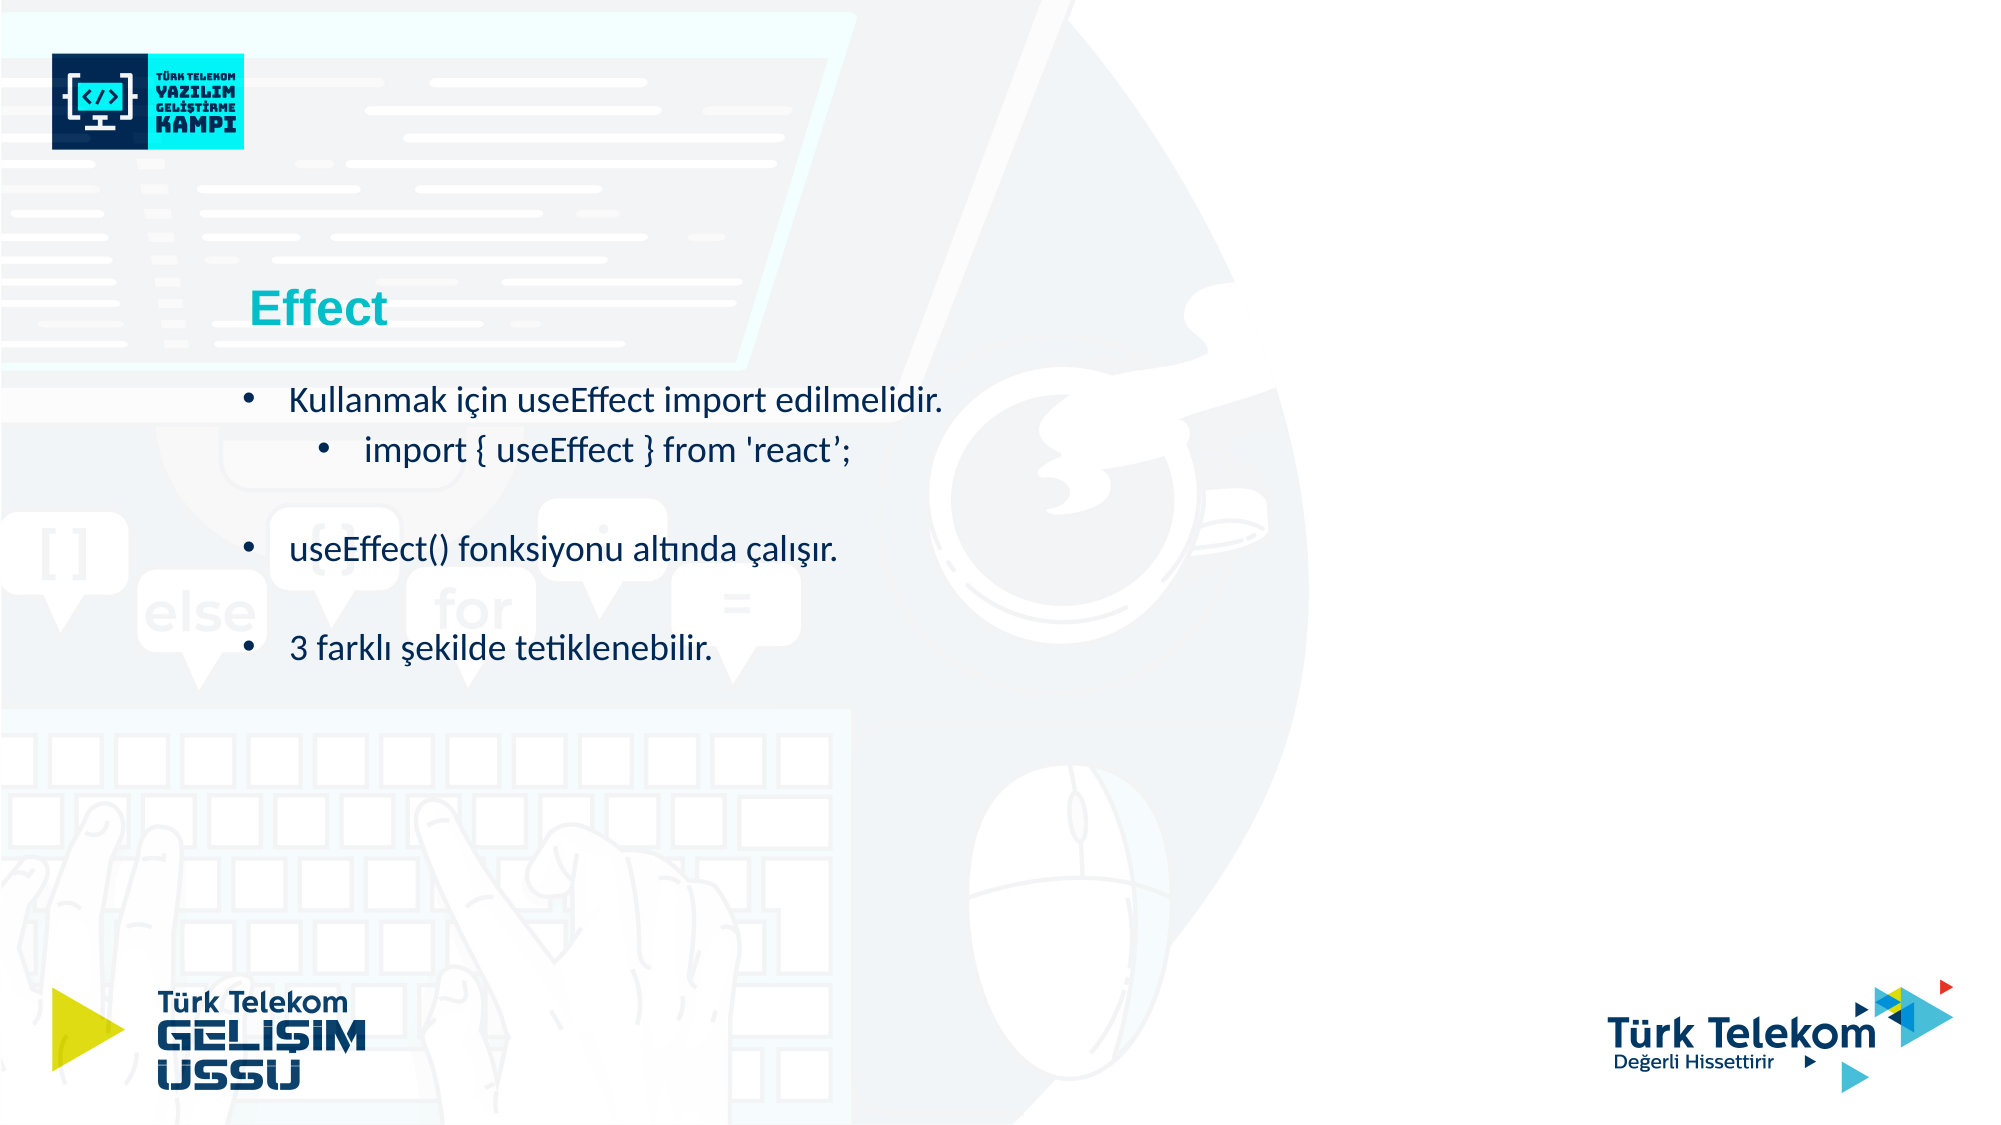

Effect
Kullanmak için useEffect import edilmelidir.
import { useEffect } from 'react’;

useEffect() fonksiyonu altında çalışır.

3 farklı şekilde tetiklenebilir.